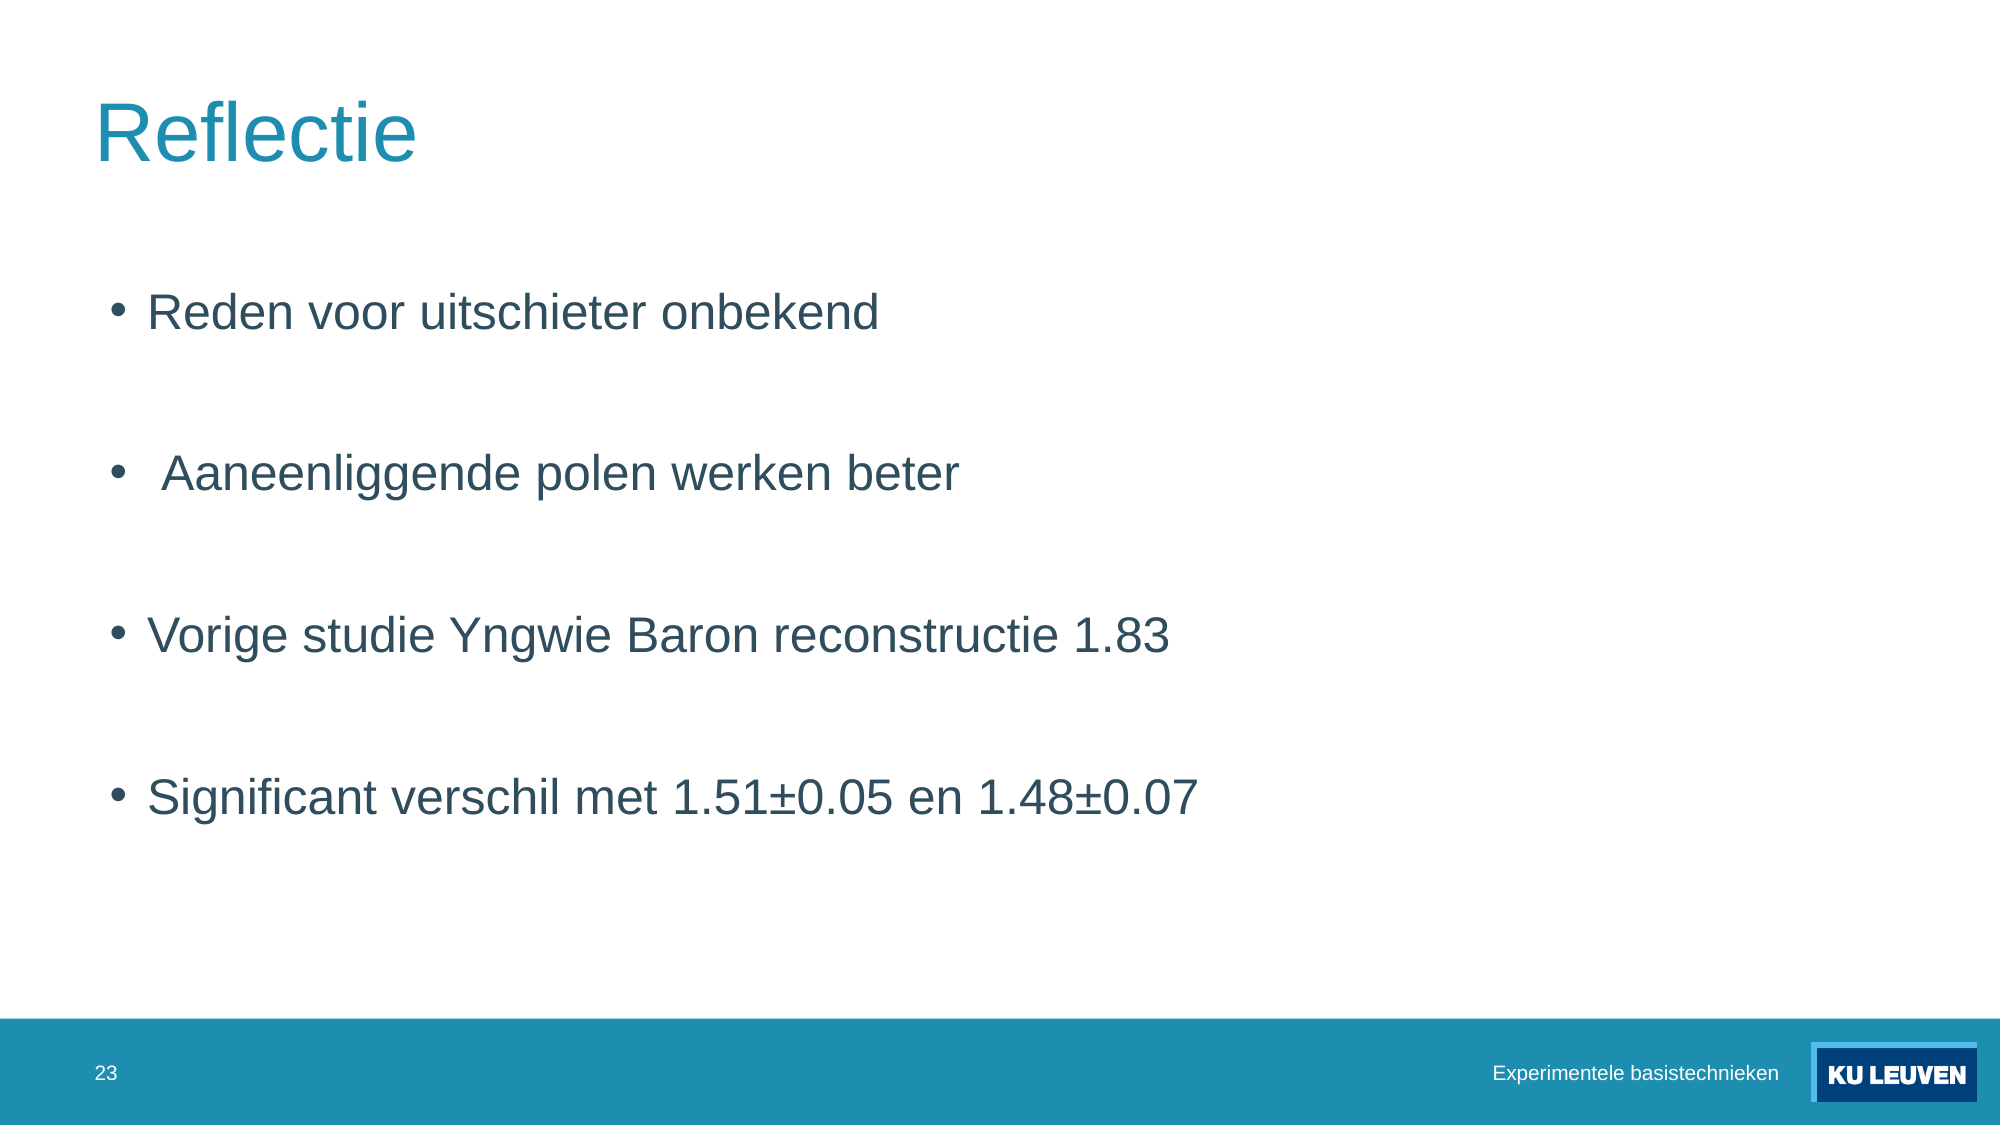

# Reflectie
Reden voor uitschieter onbekend

 Aaneenliggende polen werken beter

Vorige studie Yngwie Baron reconstructie 1.83

Significant verschil met 1.51±0.05 en 1.48±0.07
23
Experimentele basistechnieken